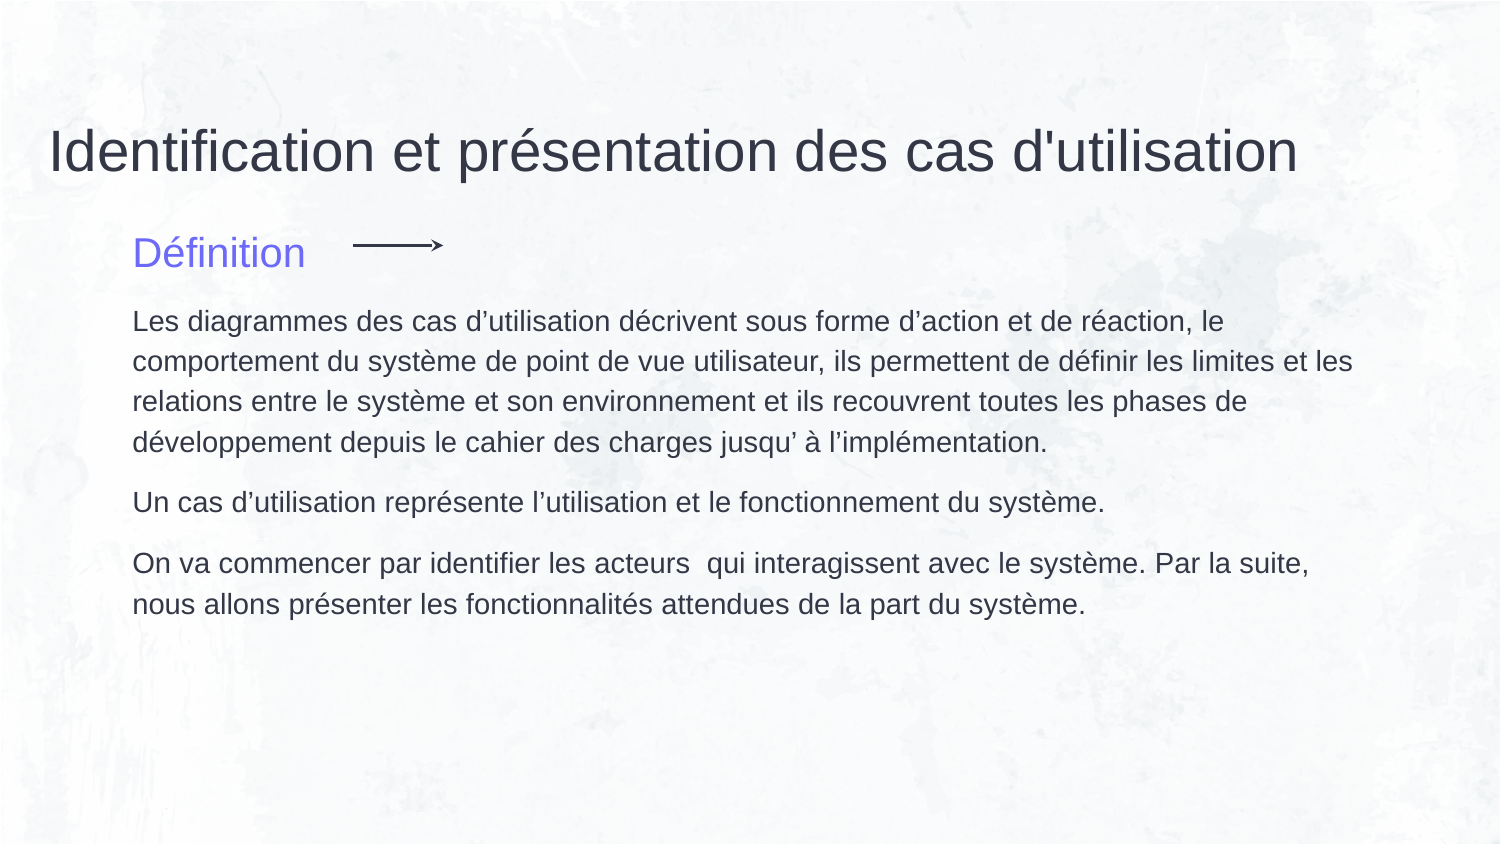

# Identification et présentation des cas d'utilisation
Définition
Les diagrammes des cas d’utilisation décrivent sous forme d’action et de réaction, le comportement du système de point de vue utilisateur, ils permettent de définir les limites et les relations entre le système et son environnement et ils recouvrent toutes les phases de développement depuis le cahier des charges jusqu’ à l’implémentation.
Un cas d’utilisation représente l’utilisation et le fonctionnement du système.
On va commencer par identifier les acteurs  qui interagissent avec le système. Par la suite, nous allons présenter les fonctionnalités attendues de la part du système.